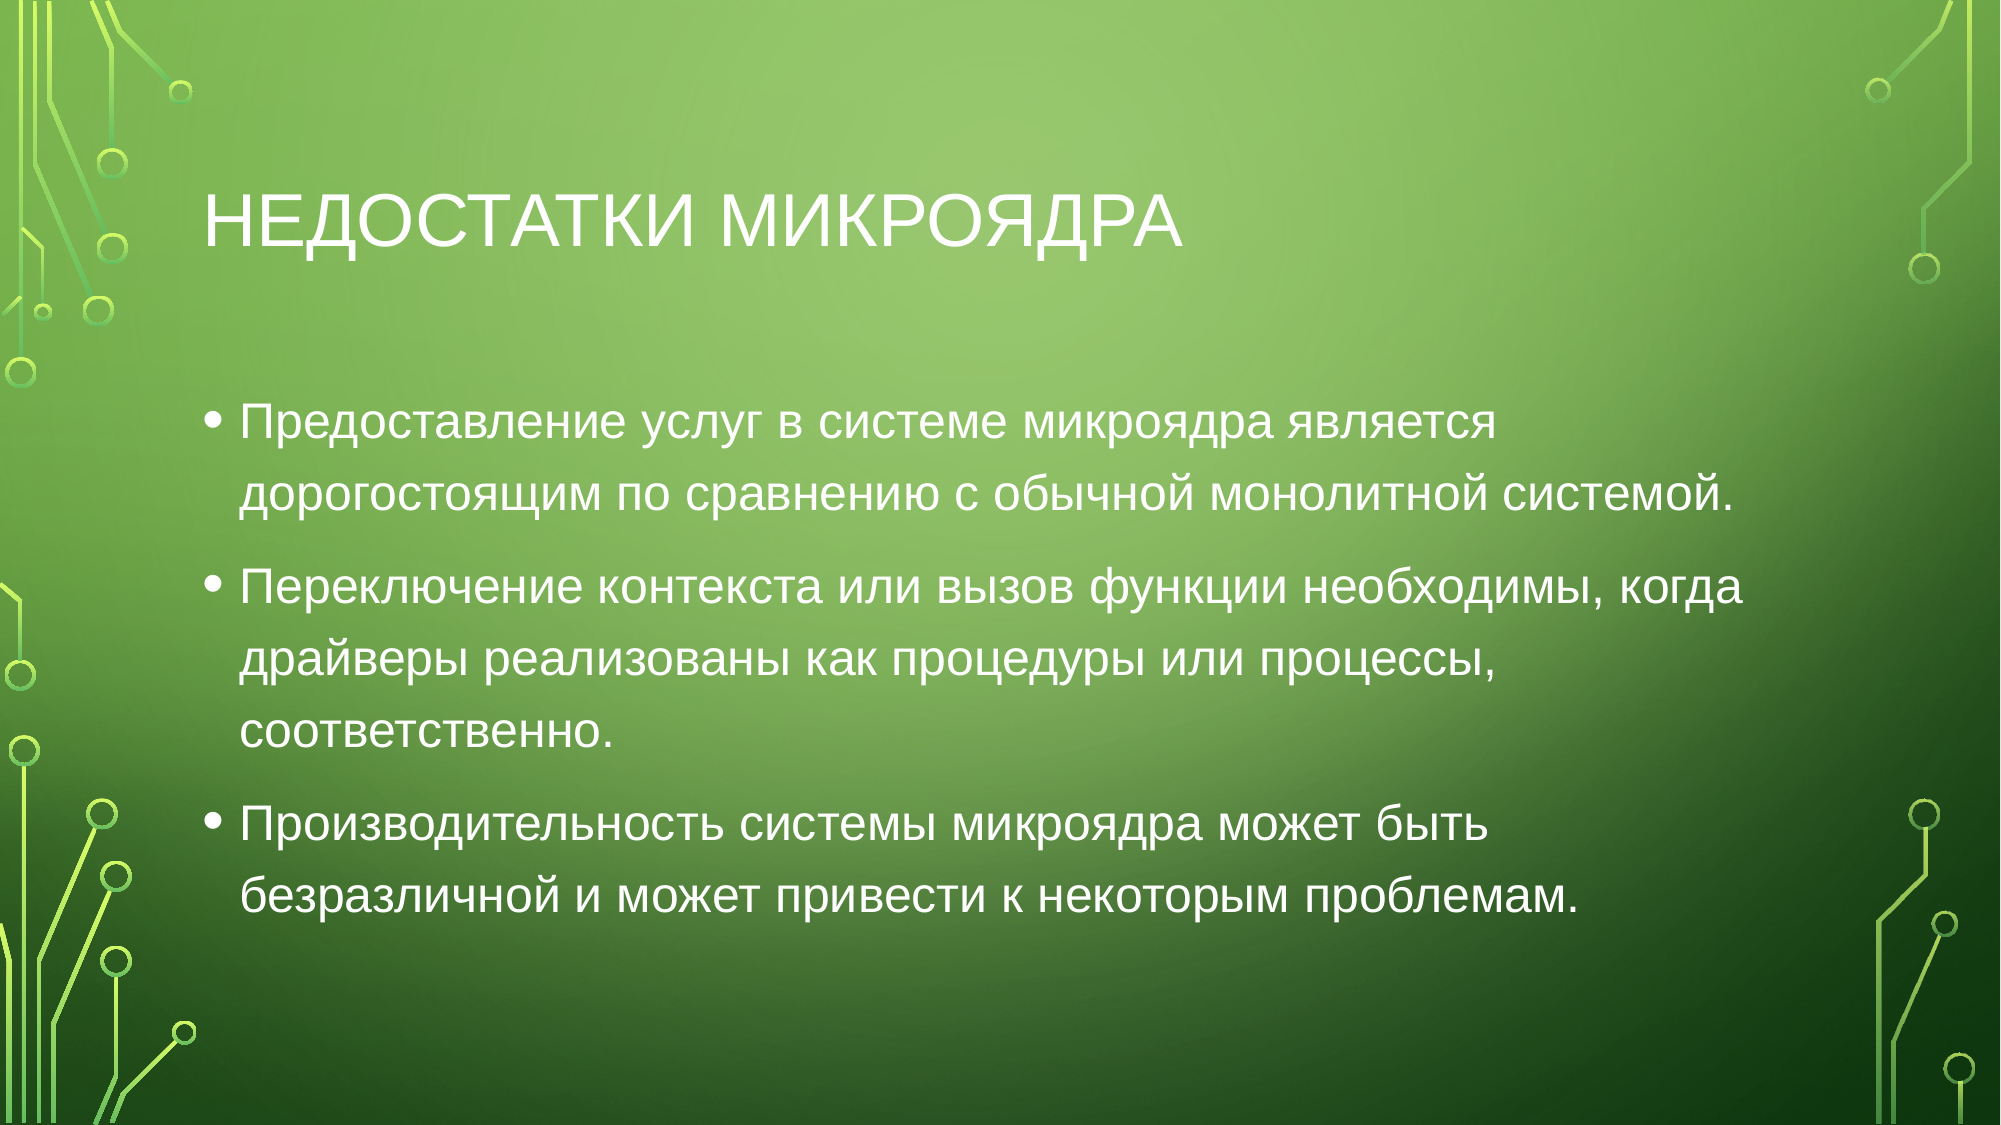

# Недостатки микроядра
Предоставление услуг в системе микроядра является дорогостоящим по сравнению с обычной монолитной системой.
Переключение контекста или вызов функции необходимы, когда драйверы реализованы как процедуры или процессы, соответственно.
Производительность системы микроядра может быть безразличной и может привести к некоторым проблемам.